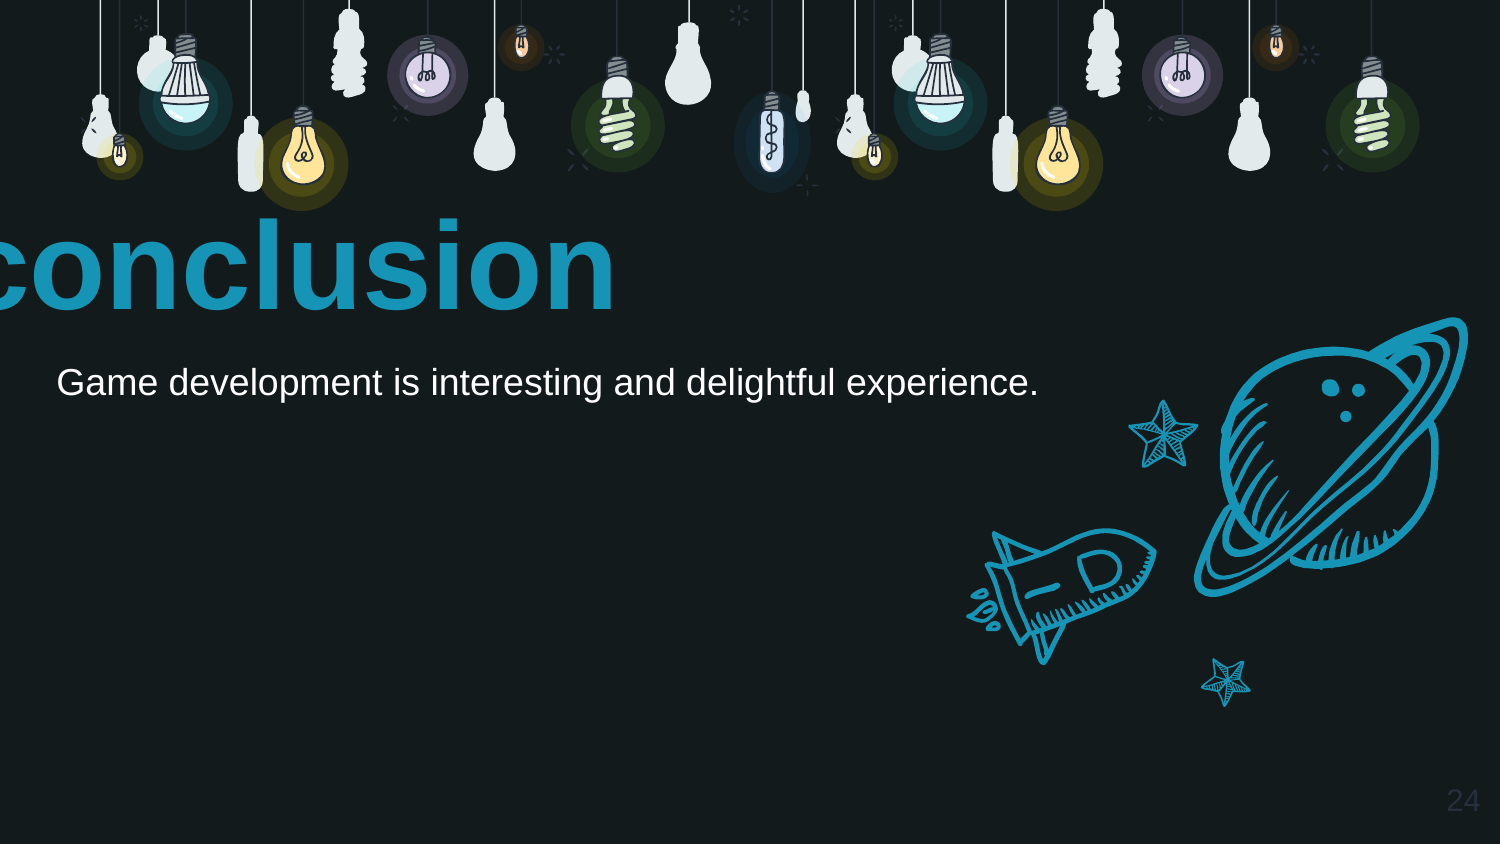

conclusion
Game development is interesting and delightful experience.

24